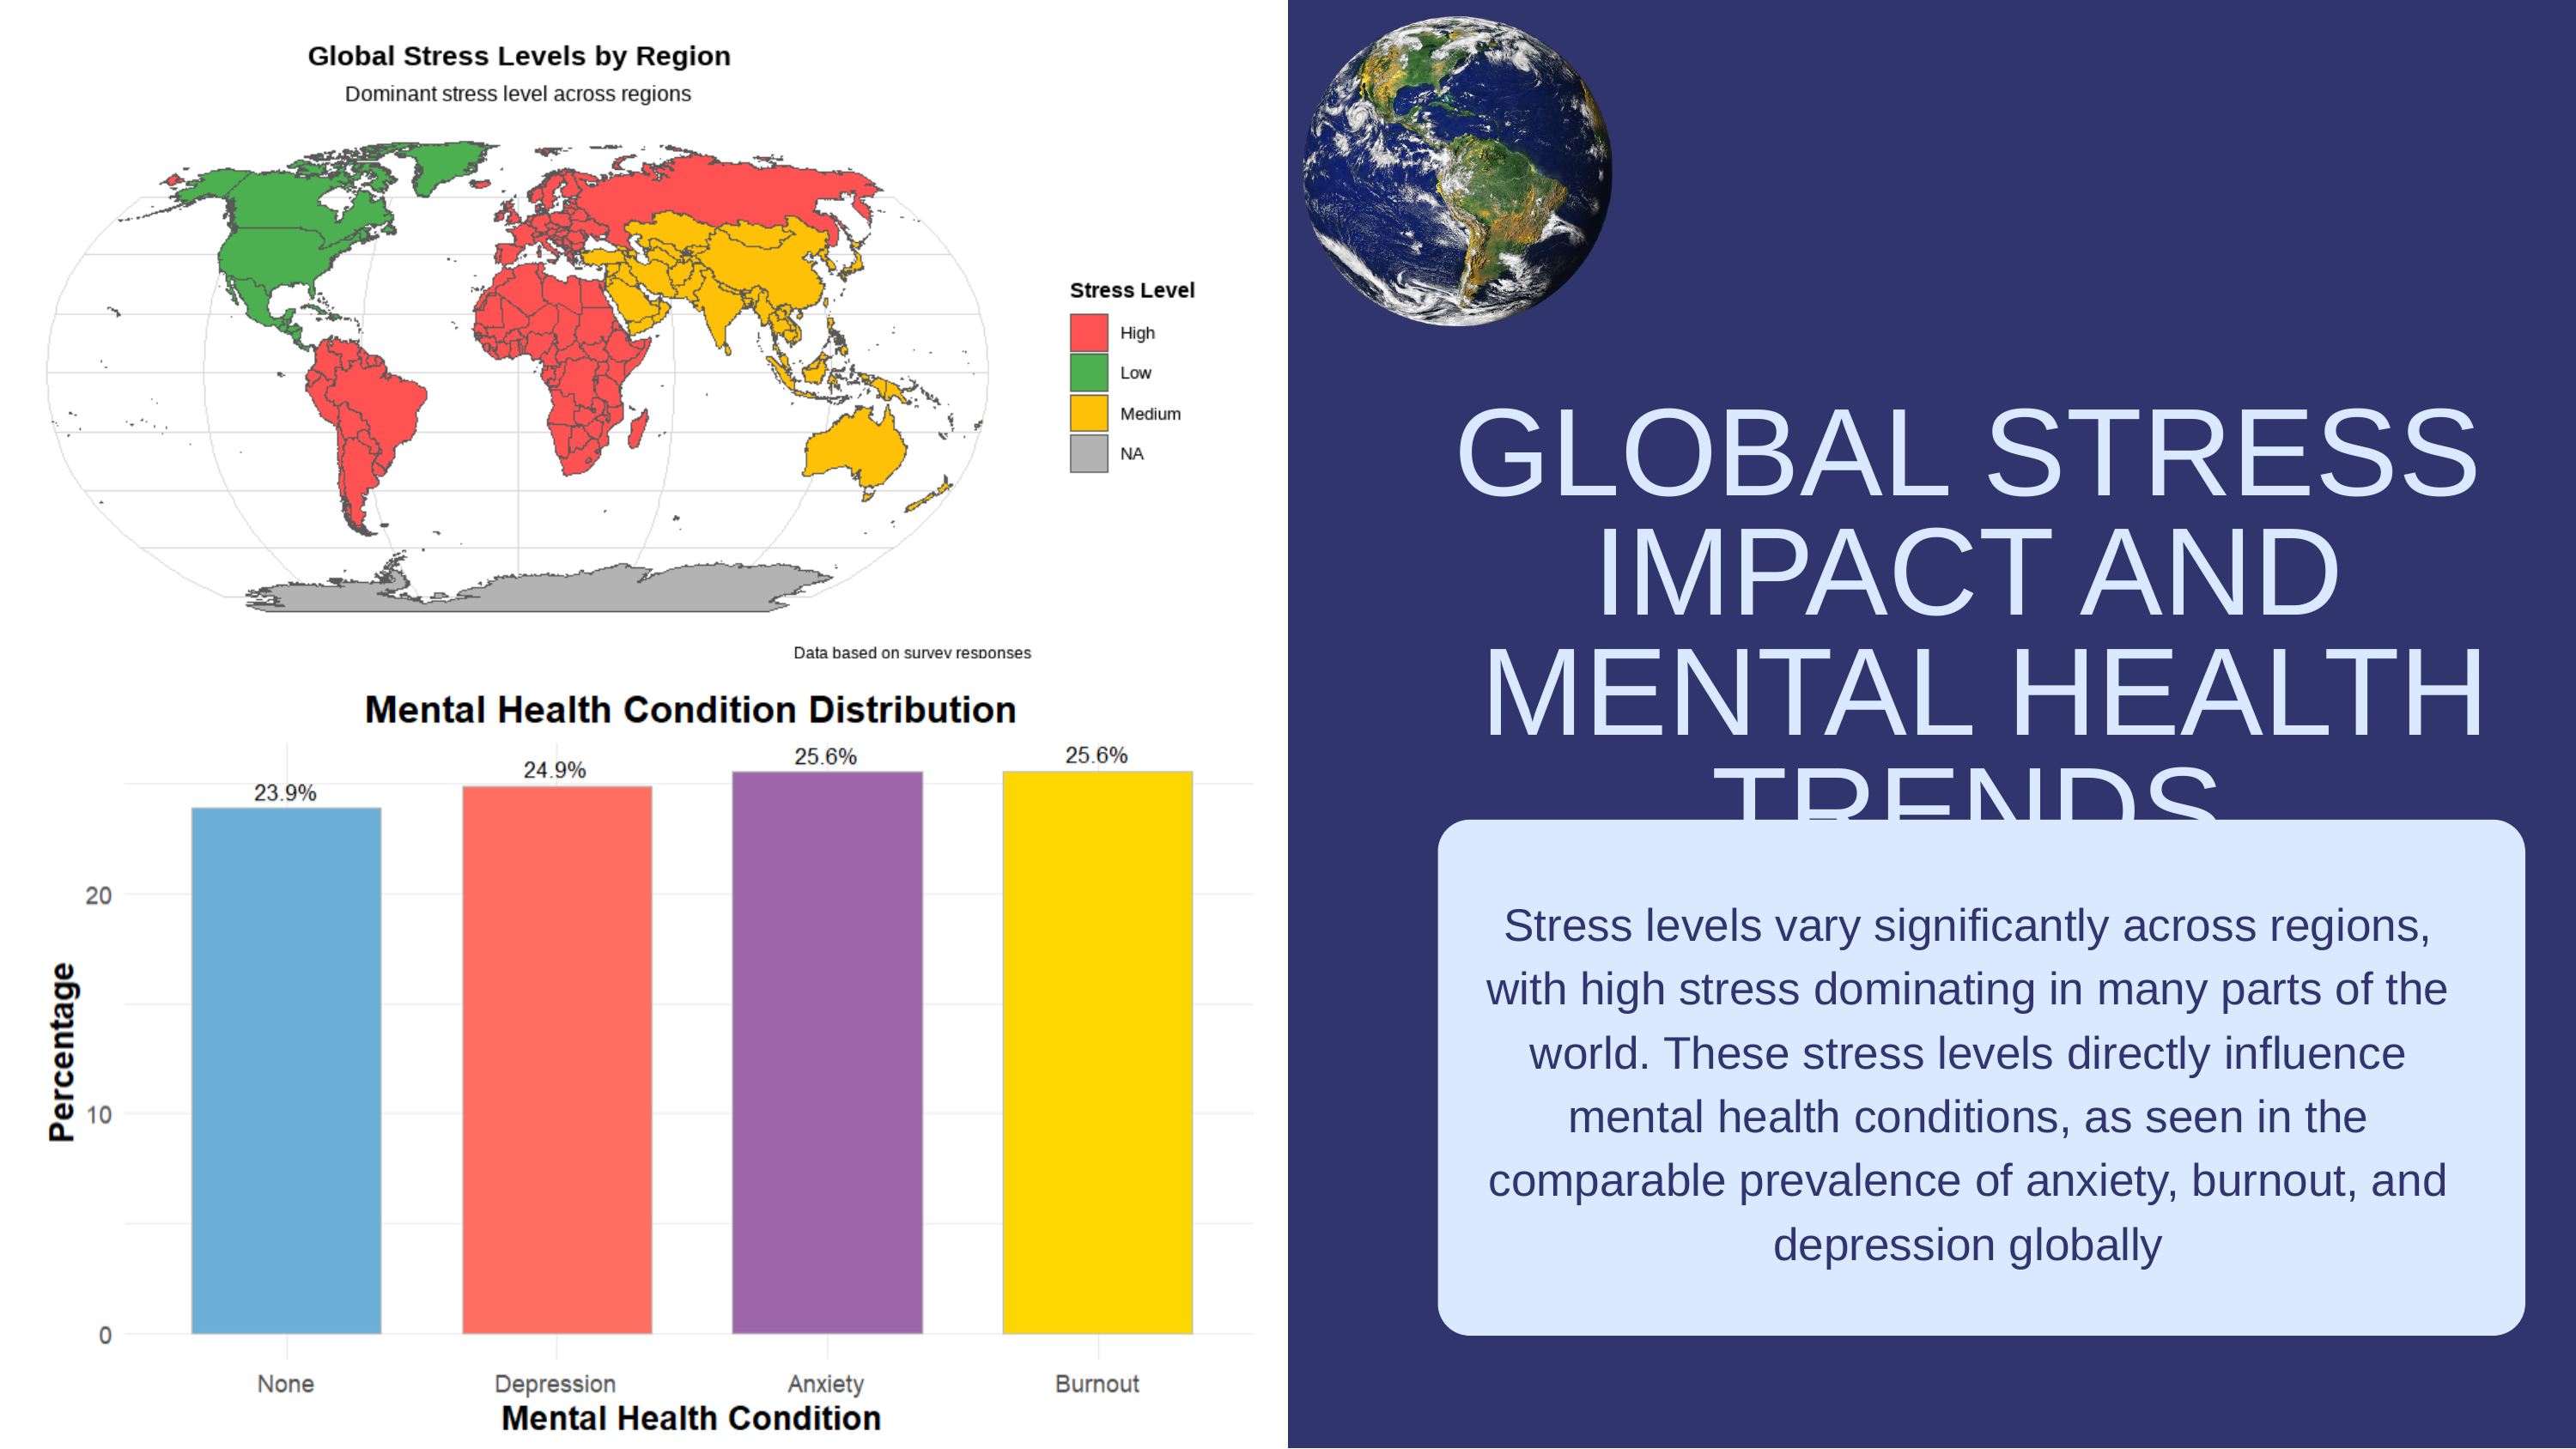

AND
GLOBAL STRESS IMPACT AND
 MENTAL HEALTH TRENDS

Stress levels vary significantly across regions, with high stress dominating in many parts of the world. These stress levels directly influence mental health conditions, as seen in the comparable prevalence of anxiety, burnout, and depression globally